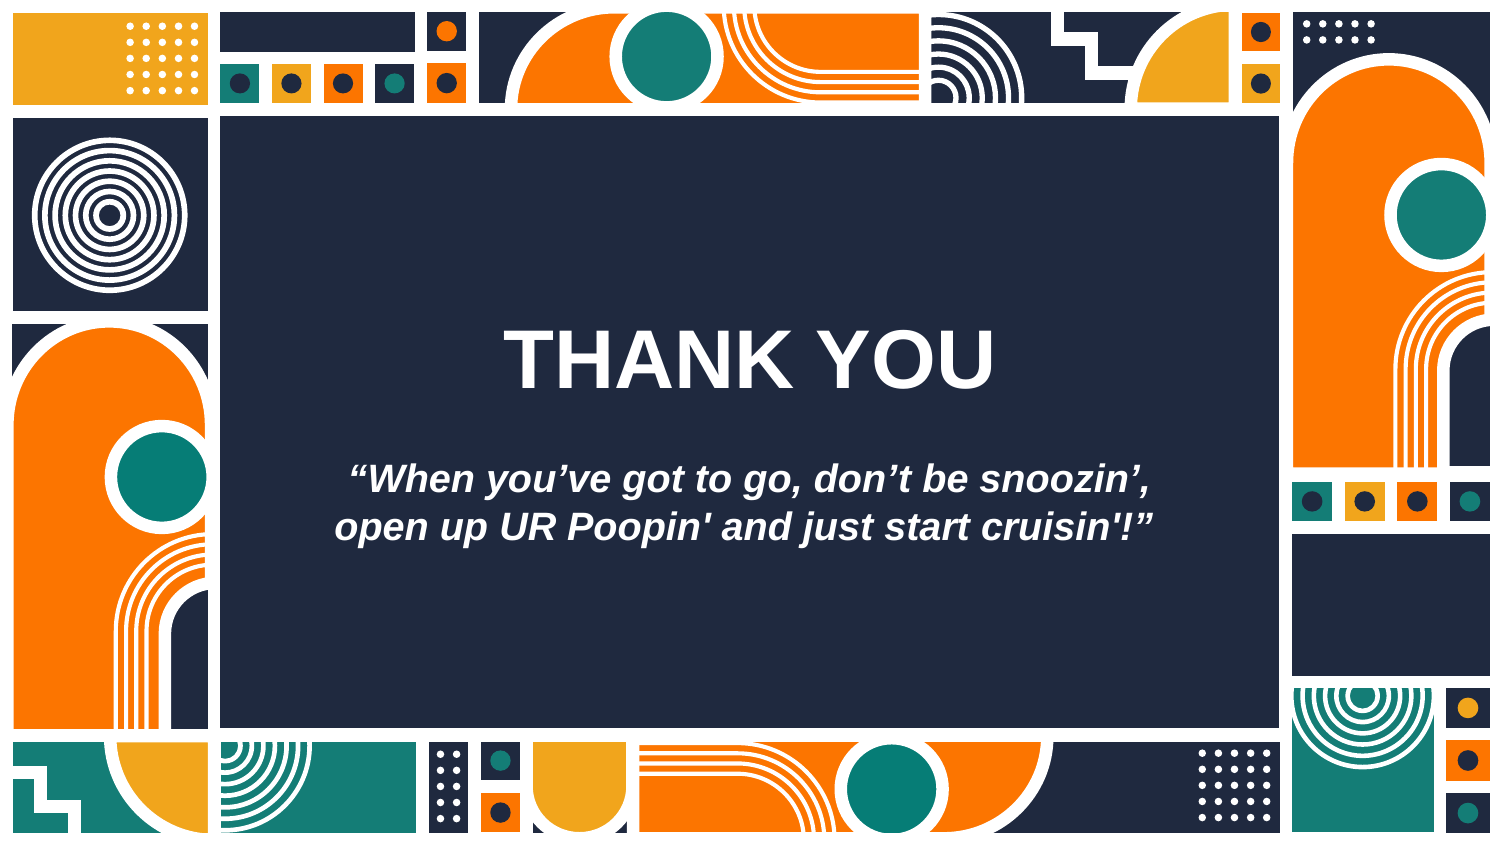

# THANK YOU
“When you’ve got to go, don’t be snoozin’,
open up UR Poopin' and just start cruisin'!”